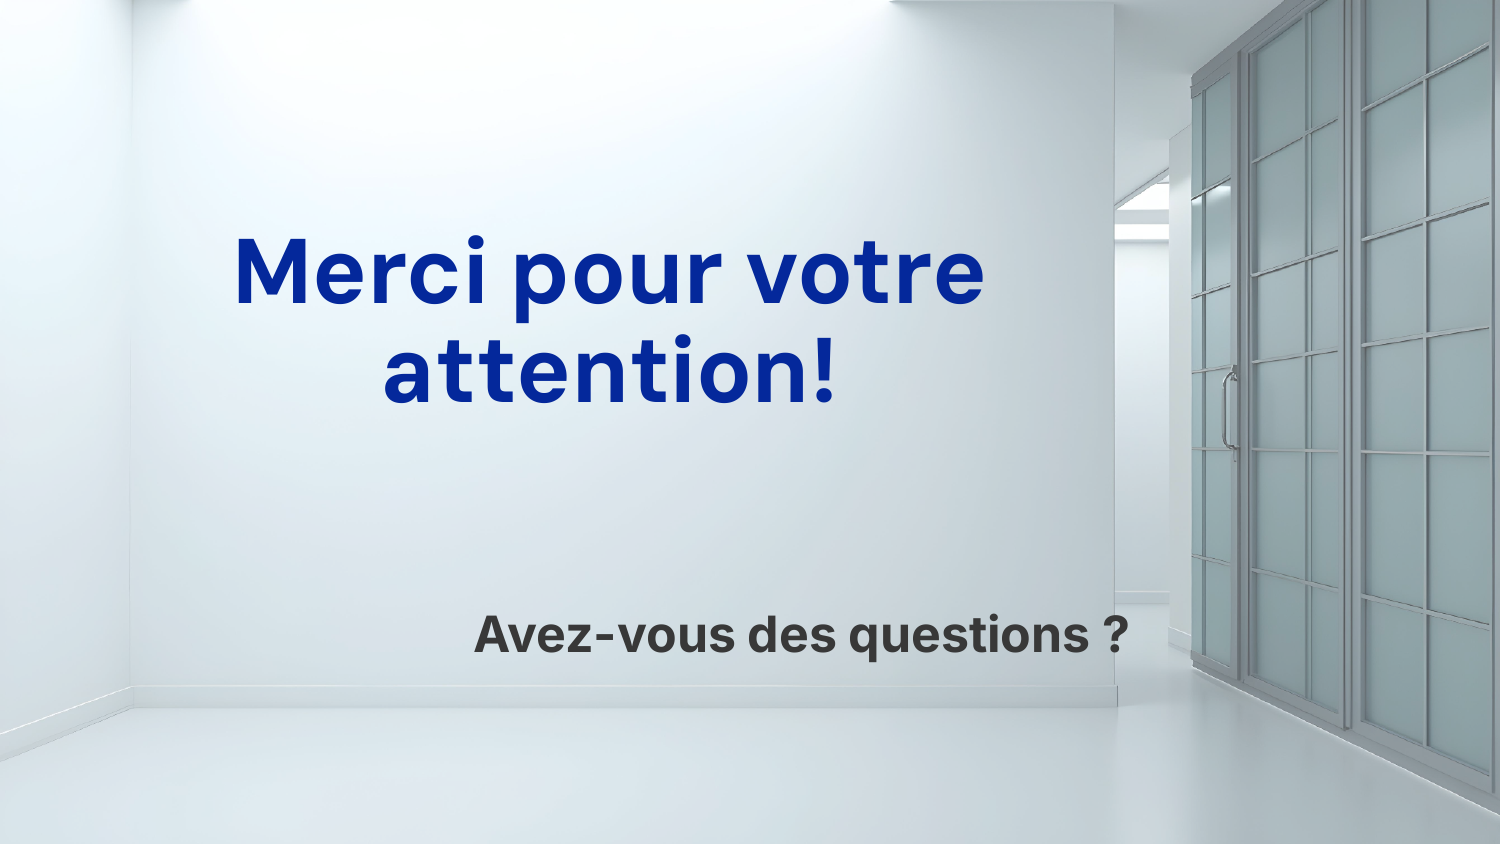

# Merci pour votre attention!
Avez-vous des questions ?